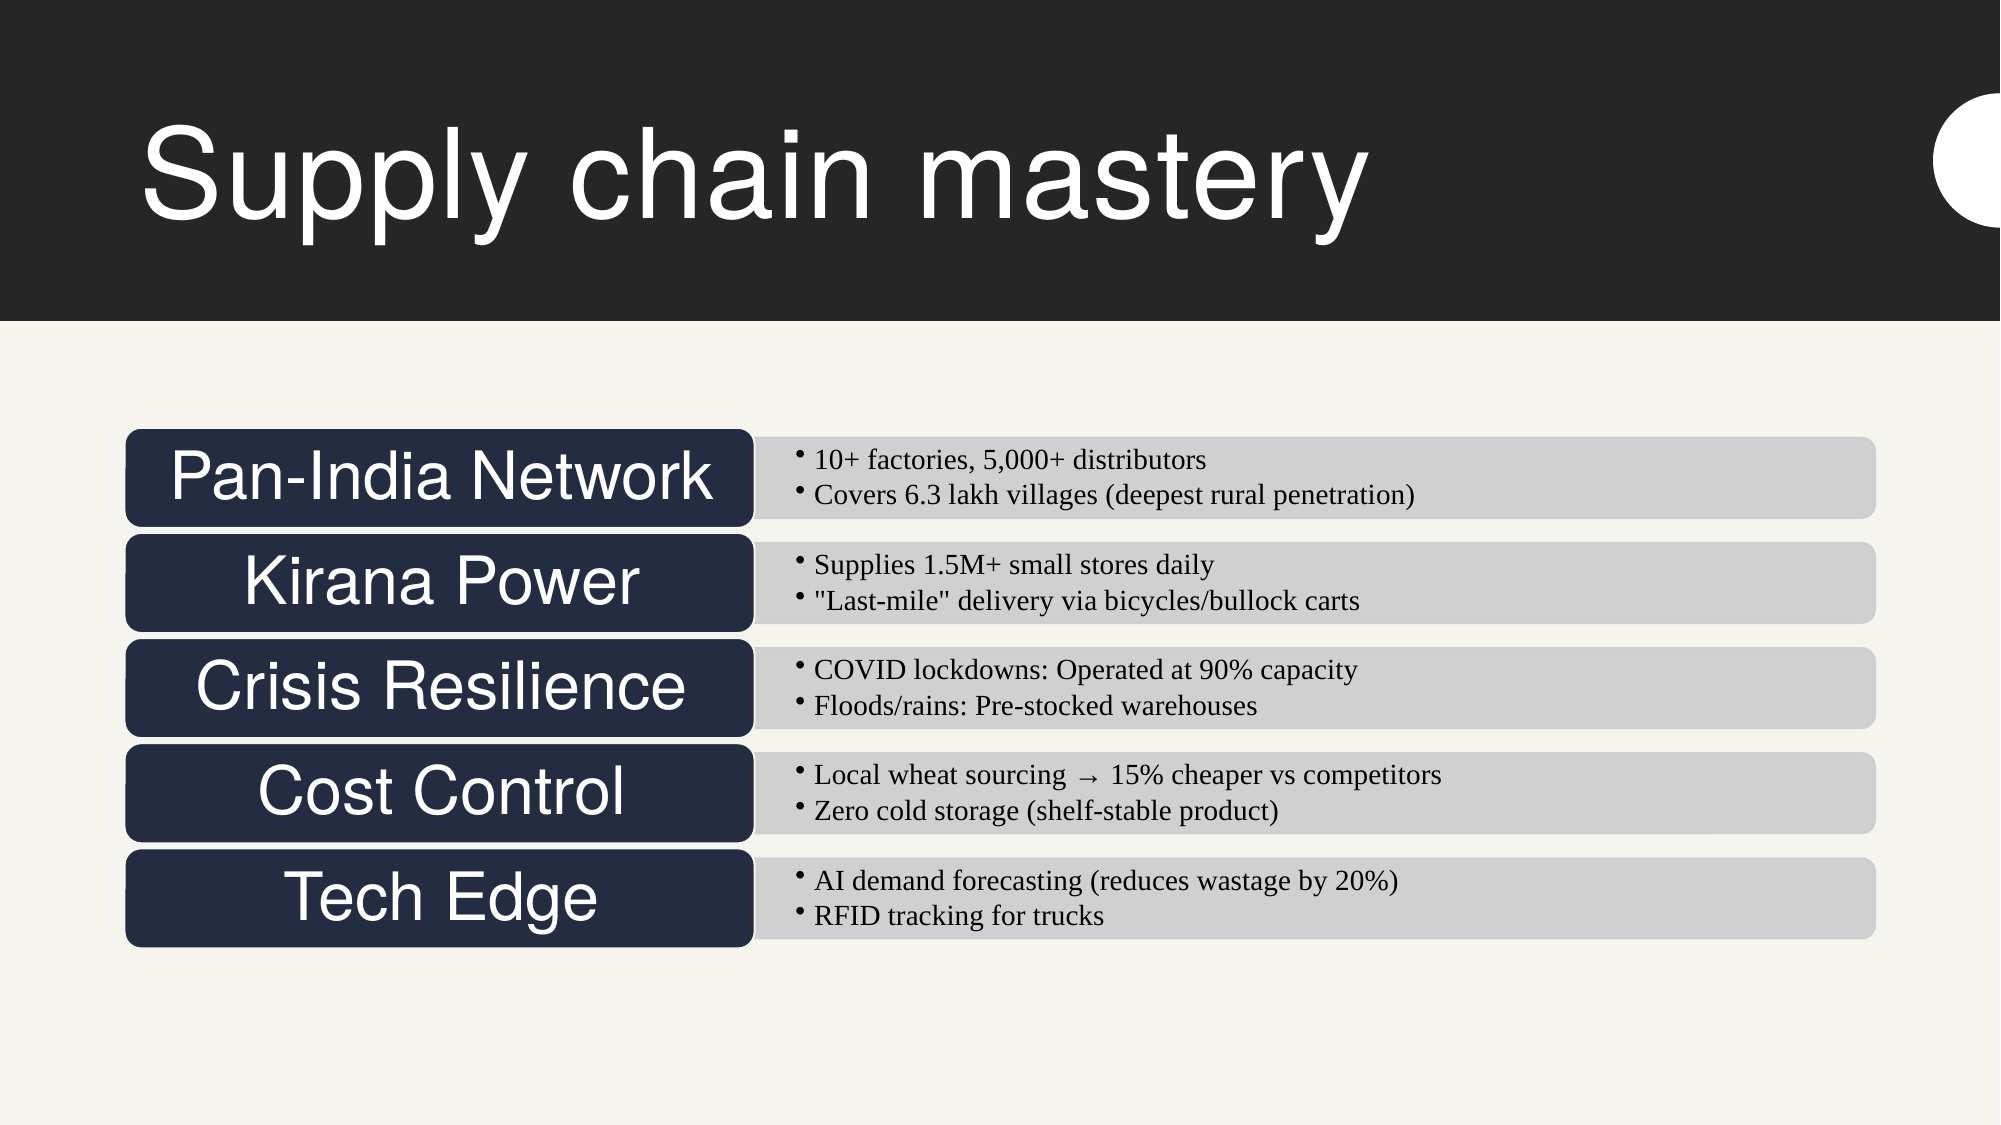

# Supply chain mastery

10+ factories, 5,000+ distributors
Covers 6.3 lakh villages (deepest rural penetration)
Pan-India Network
Supplies 1.5M+ small stores daily
"Last-mile" delivery via bicycles/bullock carts
Kirana Power
COVID lockdowns: Operated at 90% capacity
Floods/rains: Pre-stocked warehouses
Crisis Resilience
Local wheat sourcing → 15% cheaper vs competitors
Zero cold storage (shelf-stable product)
Cost Control
AI demand forecasting (reduces wastage by 20%)
RFID tracking for trucks
Tech Edge